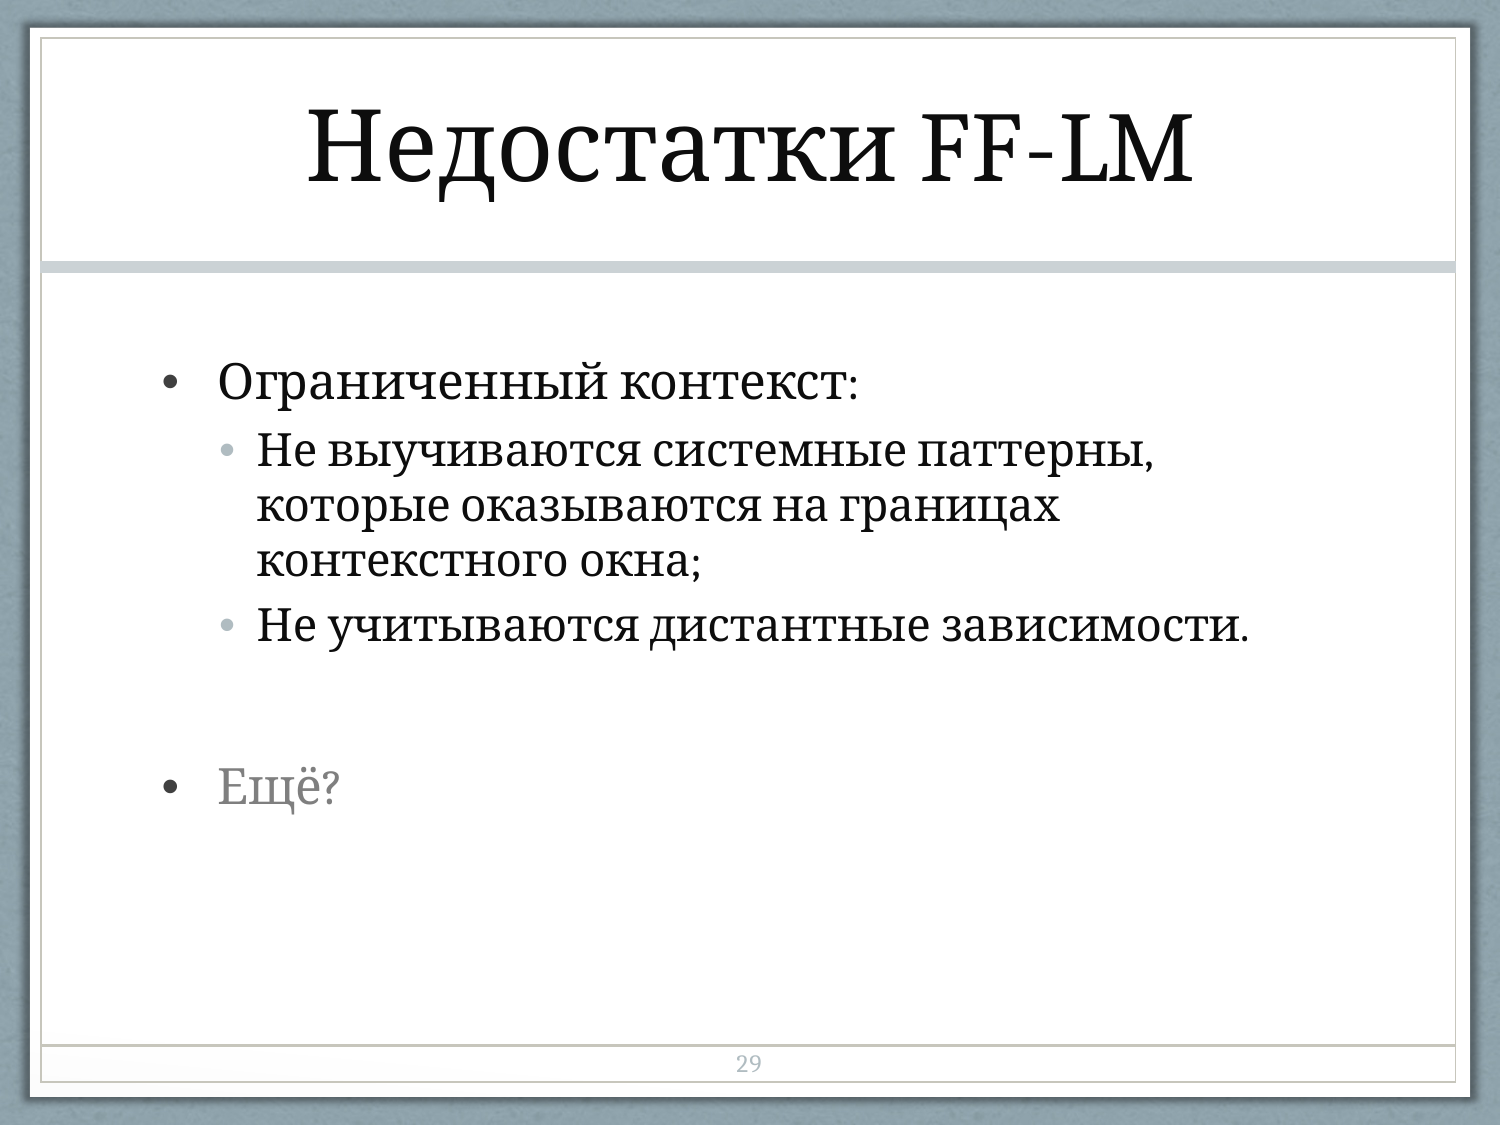

| Недостатки FF-LM |
| --- |
| Ограниченный контекст: Не выучиваются системные паттерны, которые оказываются на границах контекстного окна; Не учитываются дистантные зависимости. Ещё? |
| 29 |